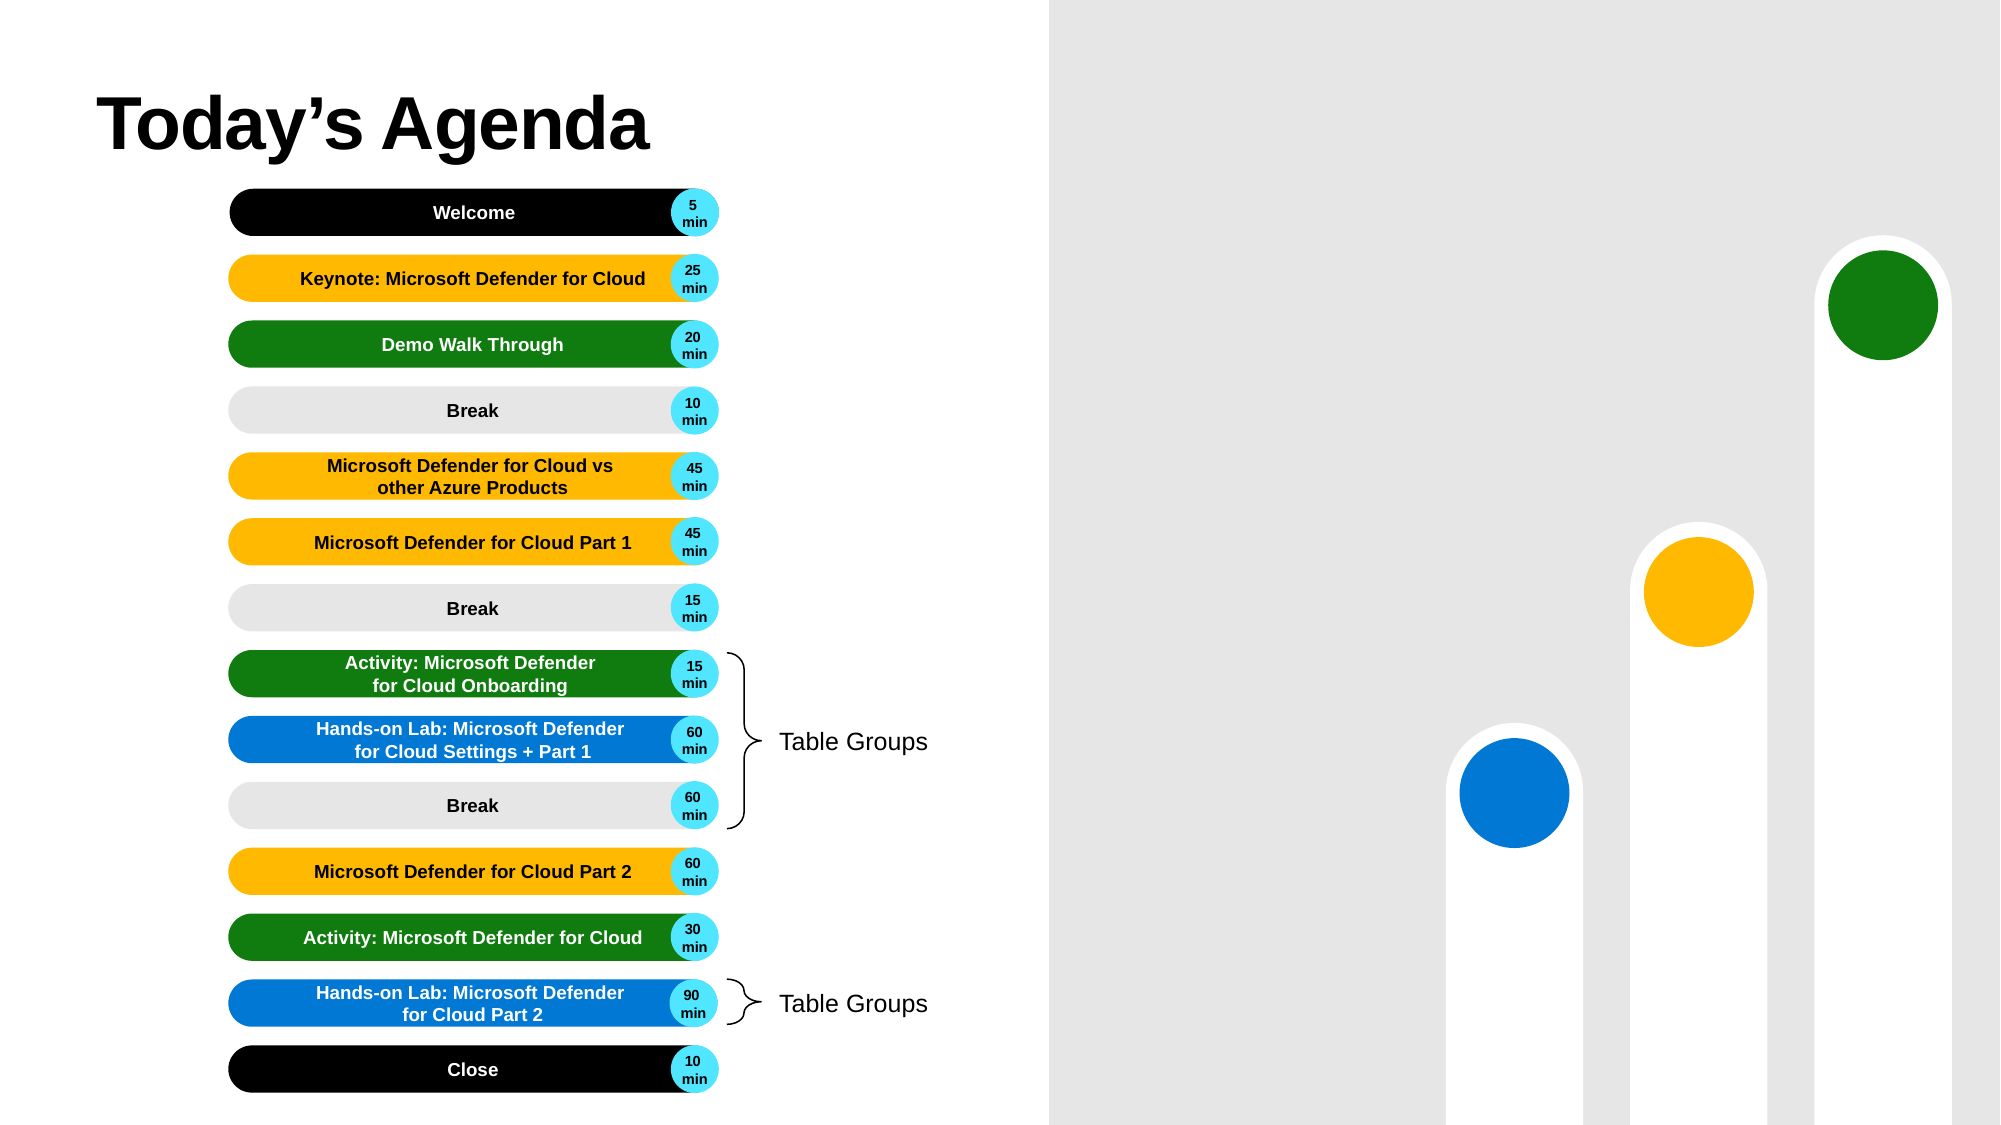

# Today’s Agenda
5
min
Welcome
25
min
Keynote: Microsoft Defender for Cloud
20
min
Demo Walk Through
Break
10
min
45
min
Microsoft Defender for Cloud vs
other Azure Products
45
min
Microsoft Defender for Cloud Part 1
15
min
Break
15
min
Activity: Microsoft Defender
for Cloud Onboarding

60
min
Hands-on Lab: Microsoft Defender
for Cloud Settings + Part 1
Table Groups
60
min
Break
60
min
Microsoft Defender for Cloud Part 2
30
min
Activity: Microsoft Defender for Cloud
90
min

Hands-on Lab: Microsoft Defender
for Cloud Part 2
Table Groups
10
min
Close